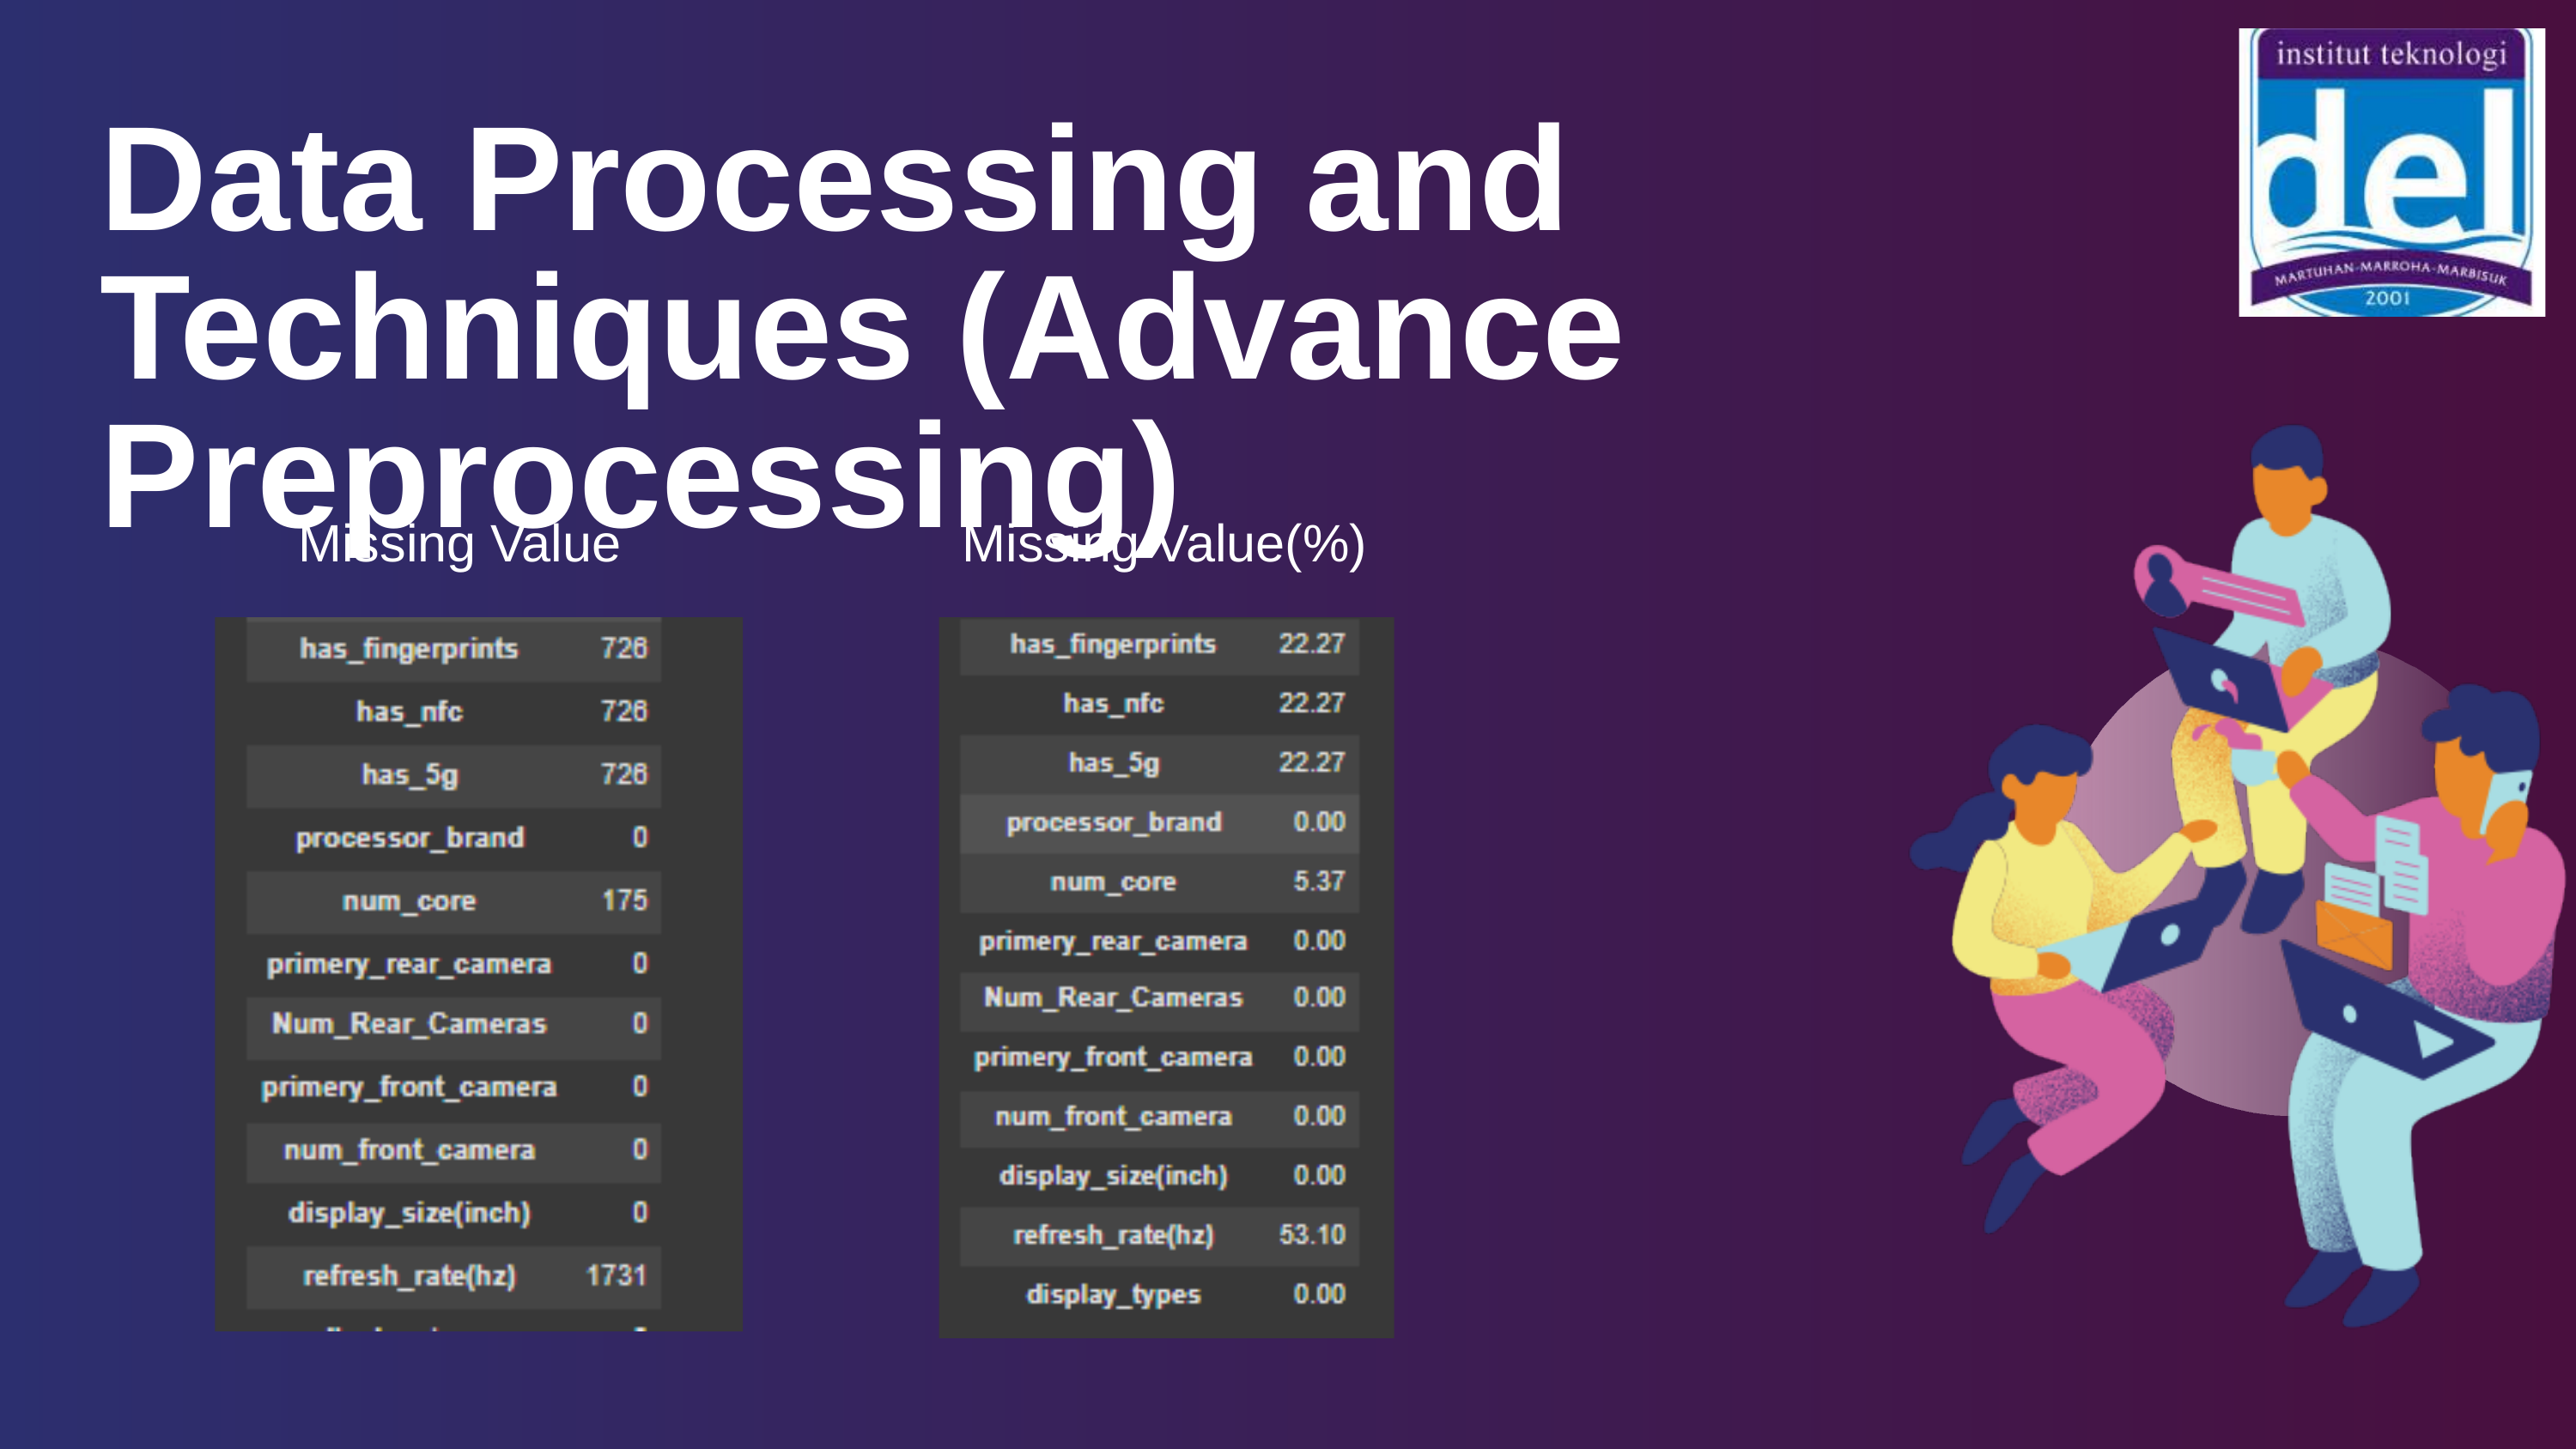

Data Processing and Techniques (Advance Preprocessing)

Missing Value
Missing Value(%)